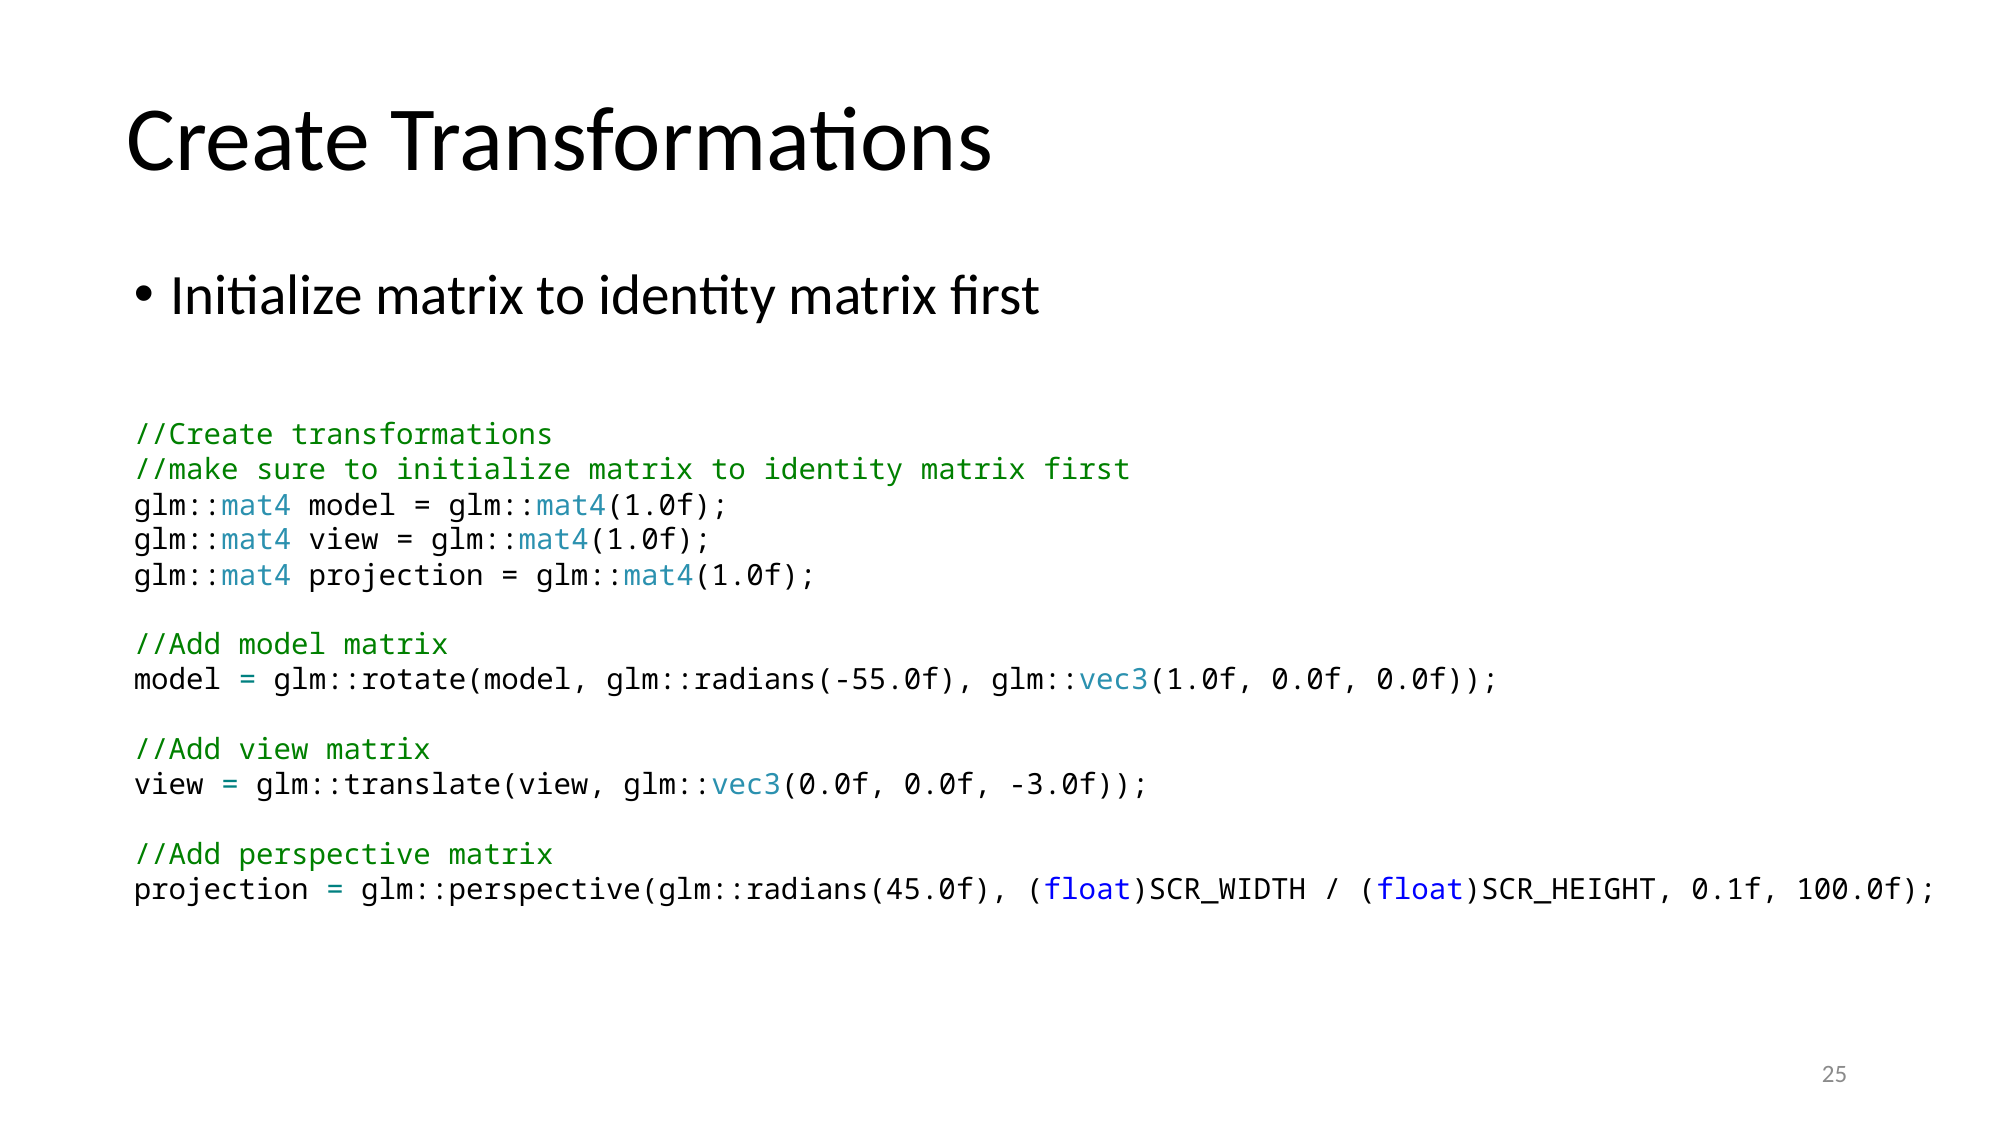

# Create Transformations
Initialize matrix to identity matrix first
//Create transformations
//make sure to initialize matrix to identity matrix first
glm::mat4 model = glm::mat4(1.0f);
glm::mat4 view = glm::mat4(1.0f);
glm::mat4 projection = glm::mat4(1.0f);

//Add model matrix
model = glm::rotate(model, glm::radians(-55.0f), glm::vec3(1.0f, 0.0f, 0.0f));

//Add view matrix
view = glm::translate(view, glm::vec3(0.0f, 0.0f, -3.0f));

//Add perspective matrix
projection = glm::perspective(glm::radians(45.0f), (float)SCR_WIDTH / (float)SCR_HEIGHT, 0.1f, 100.0f);
25